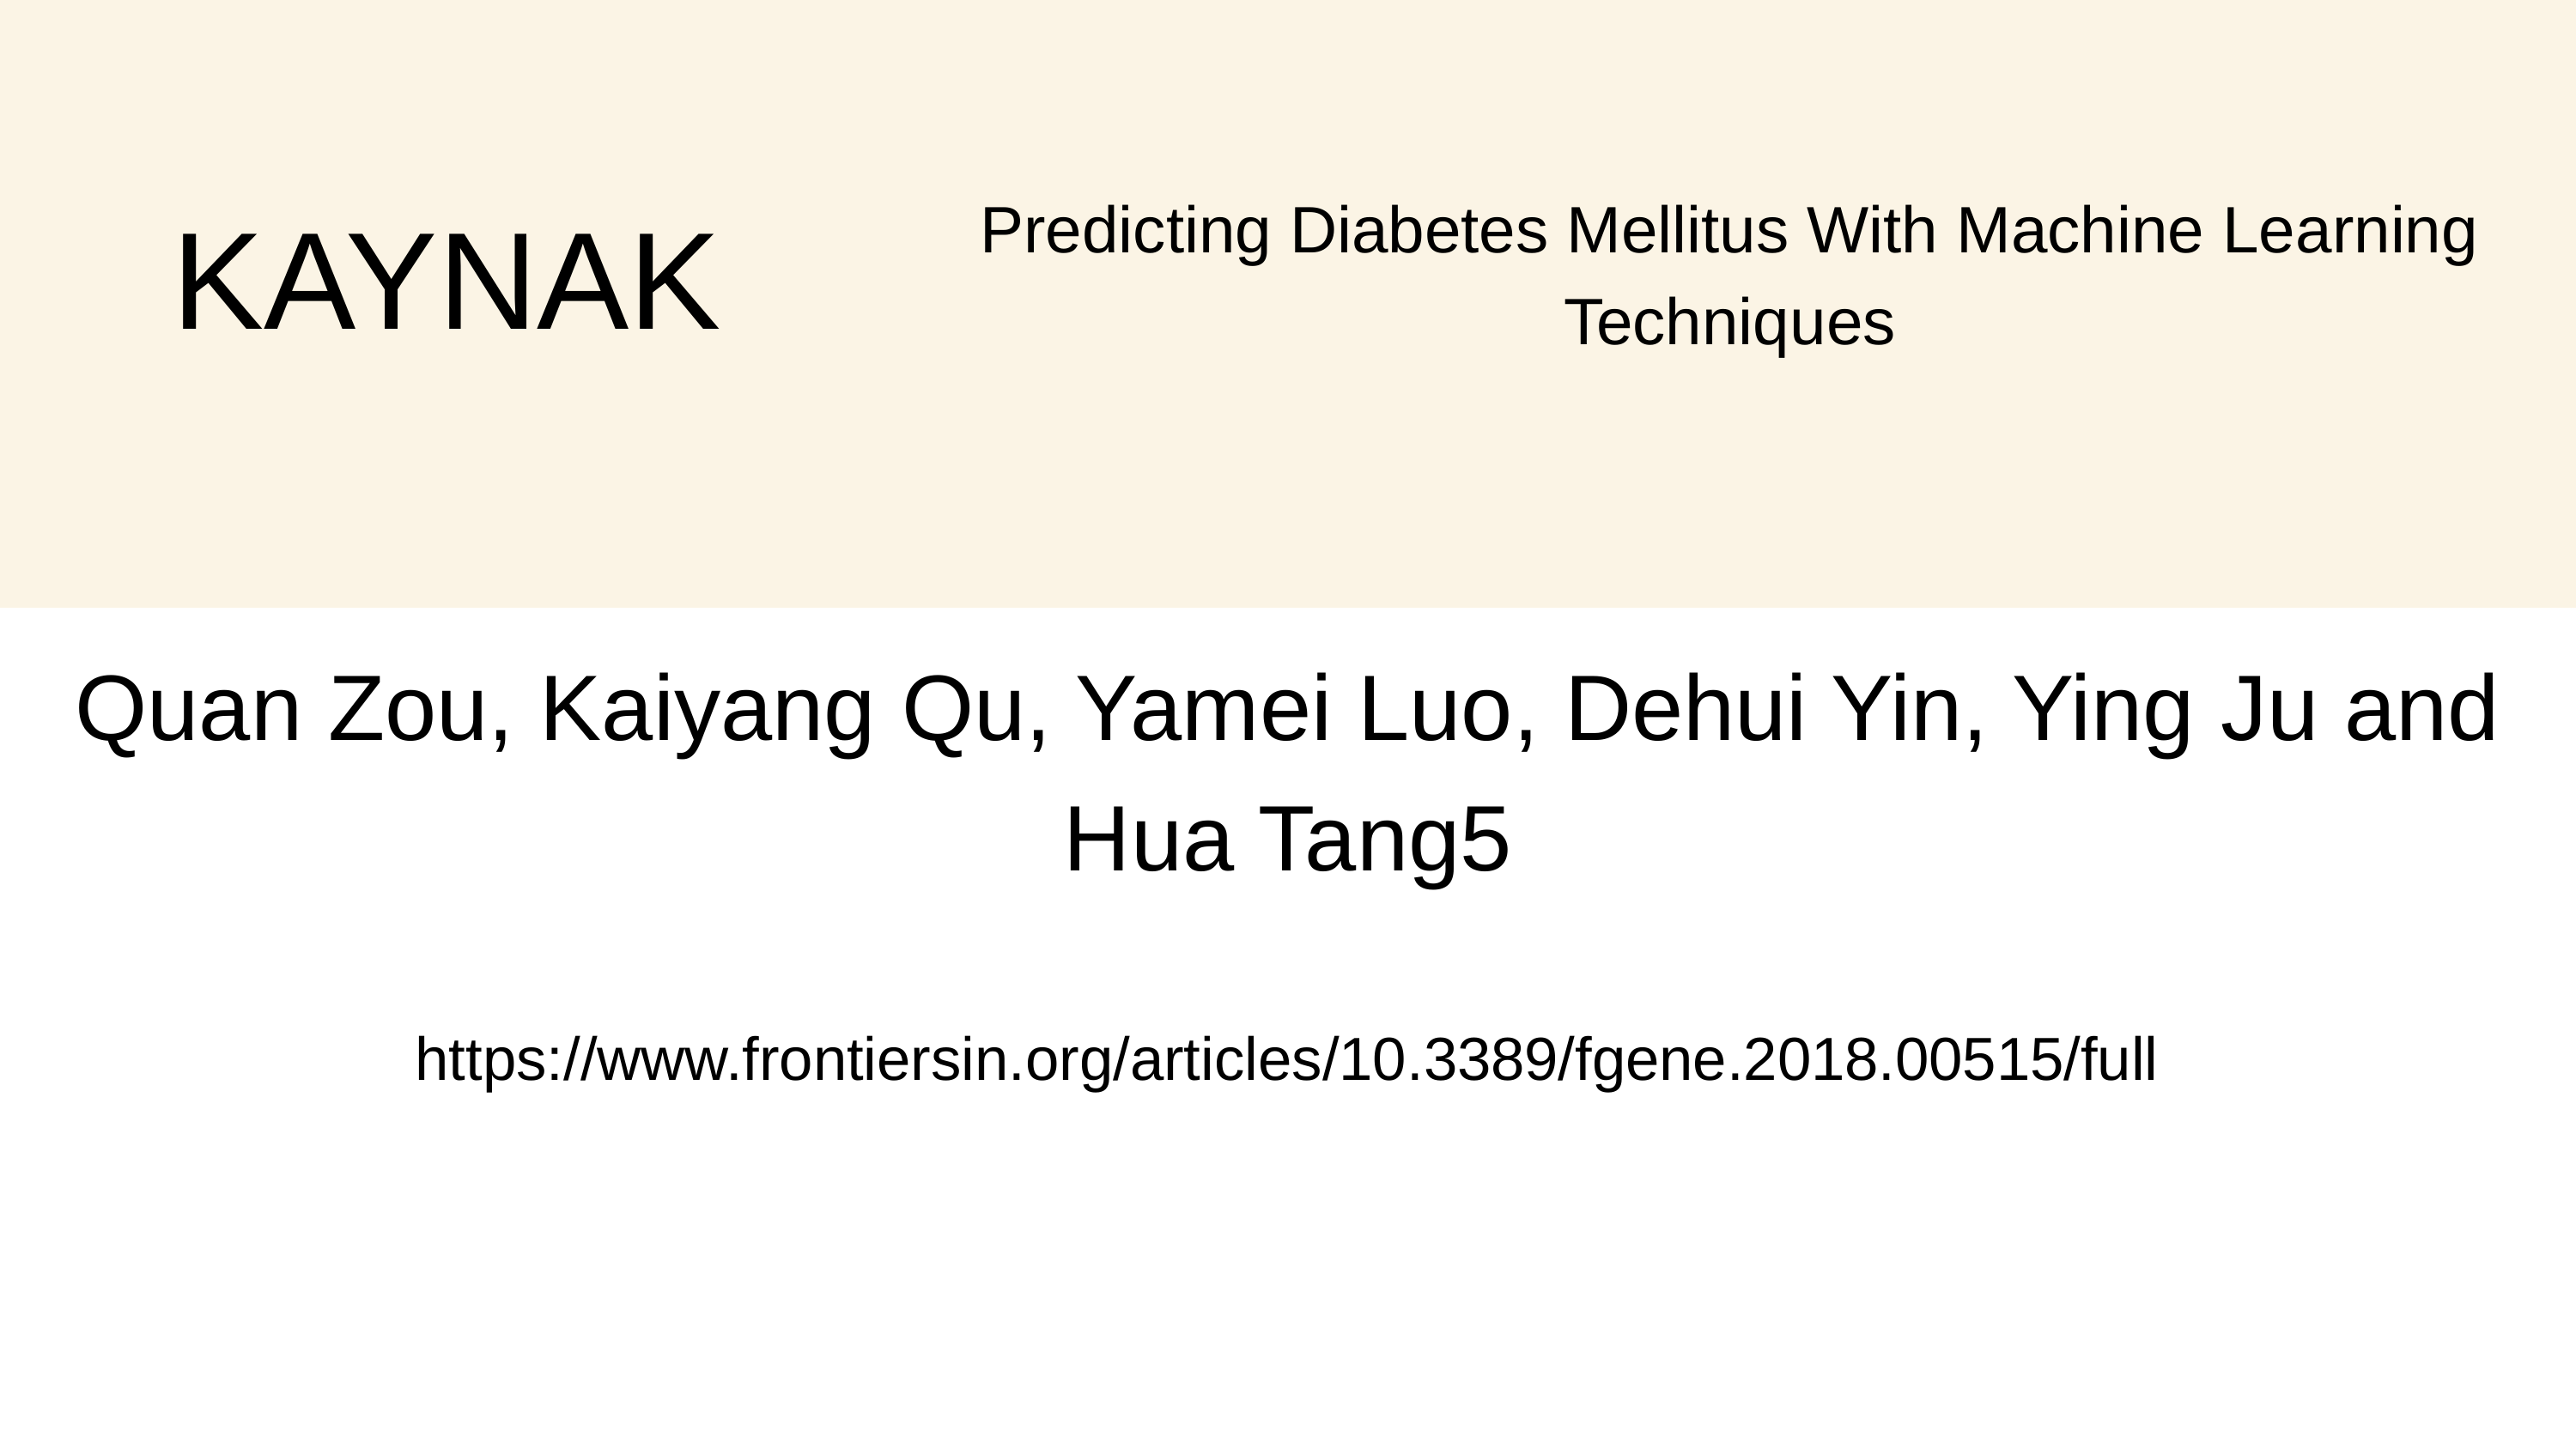

KAYNAK
Predicting Diabetes Mellitus With Machine Learning Techniques

Quan Zou, Kaiyang Qu, Yamei Luo, Dehui Yin, Ying Ju and Hua Tang5

https://www.frontiersin.org/articles/10.3389/fgene.2018.00515/full